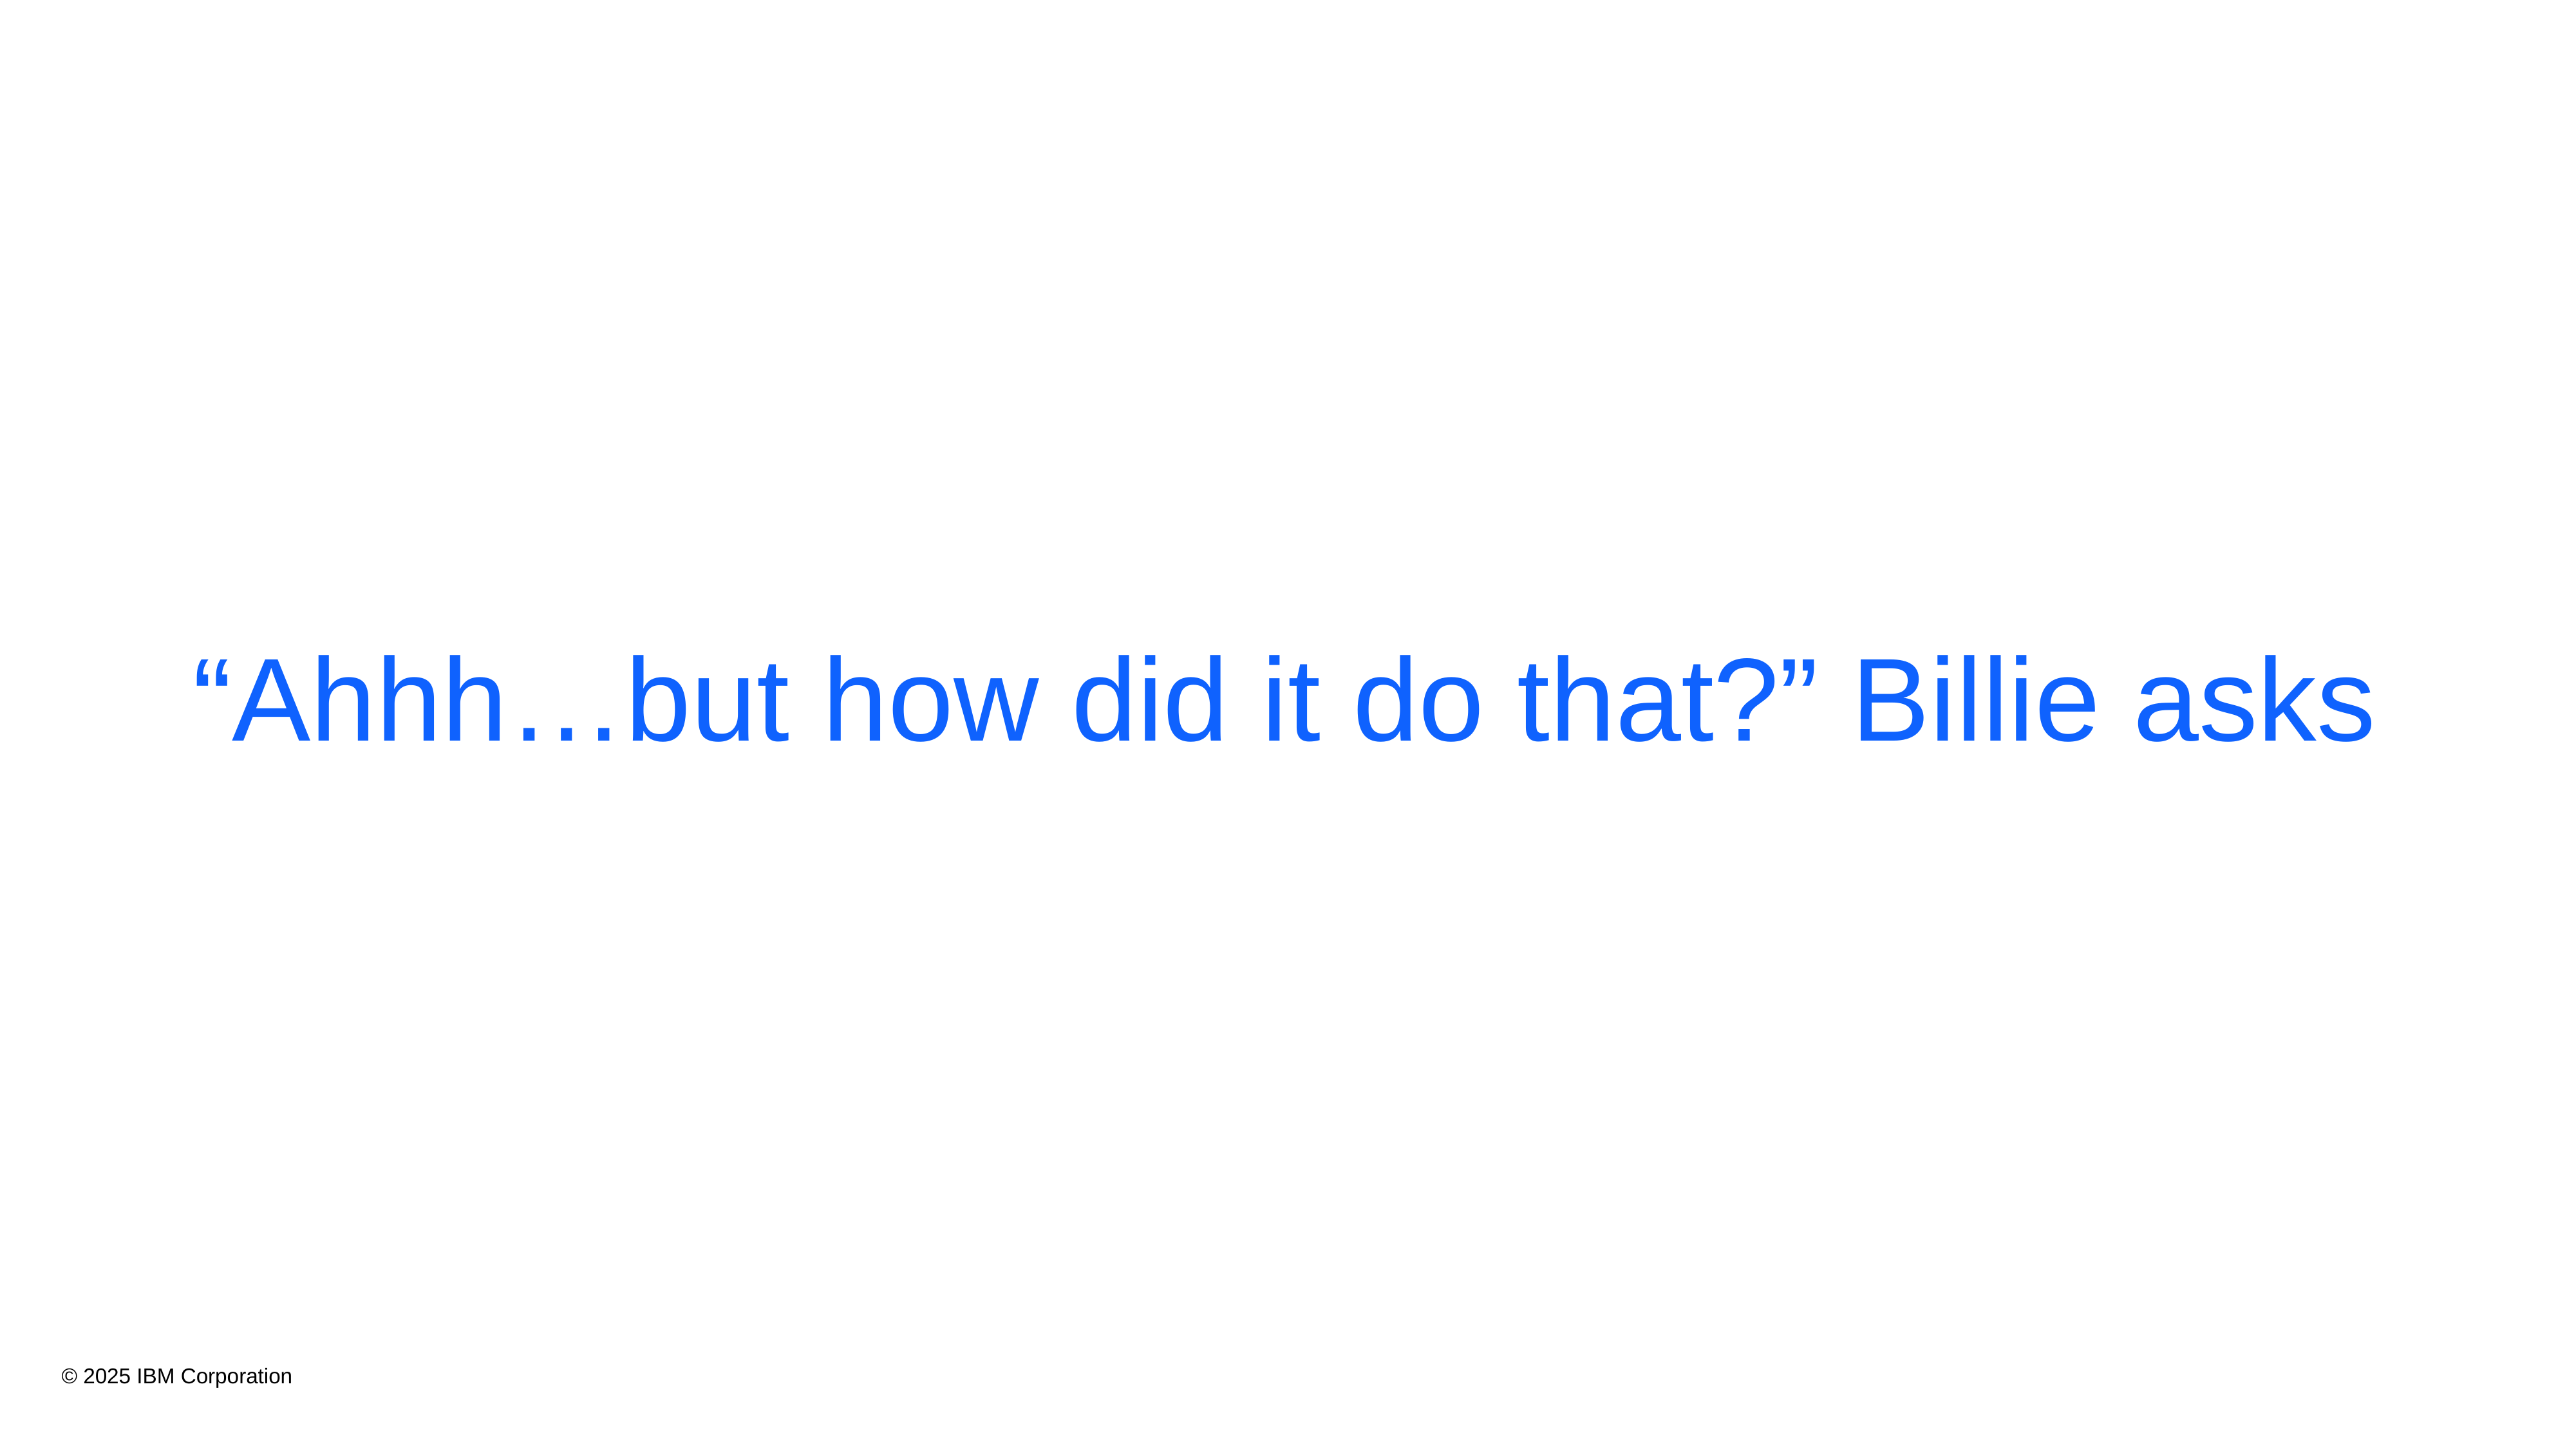

“Ahhh…but how did it do that?” Billie asks

© 2025 IBM Corporation